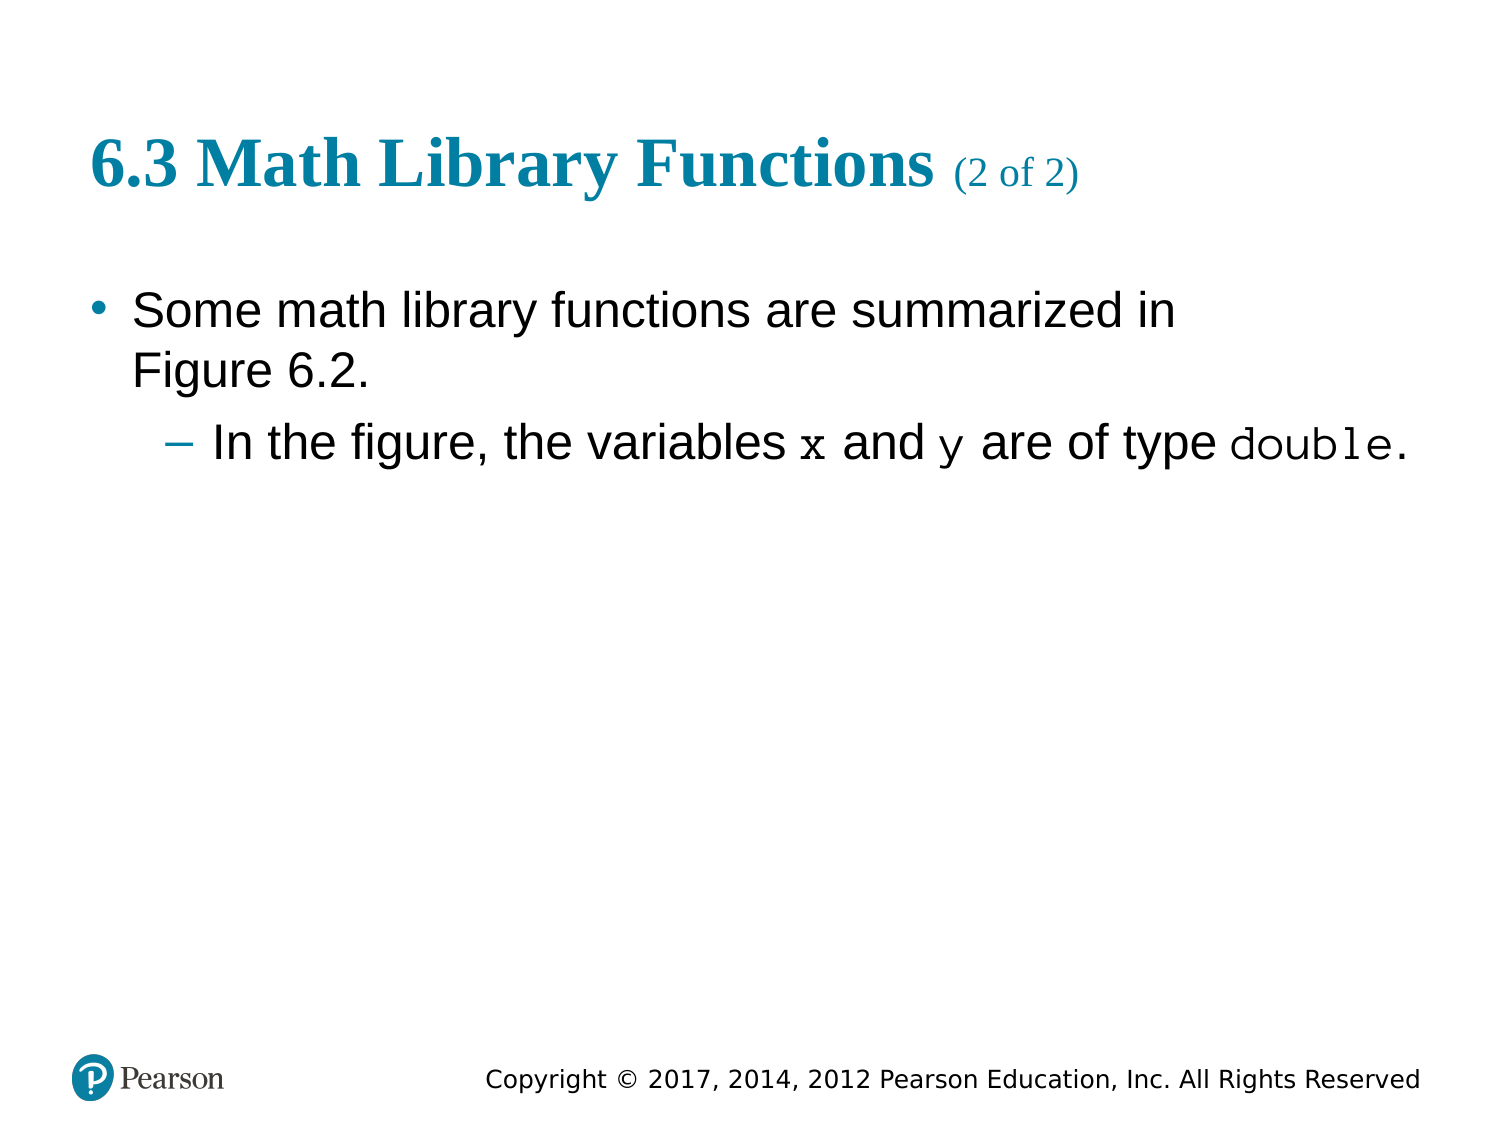

# 6.3 Math Library Functions (2 of 2)
Some math library functions are summarized in Figure 6.2.
In the figure, the variables x and y are of type double.